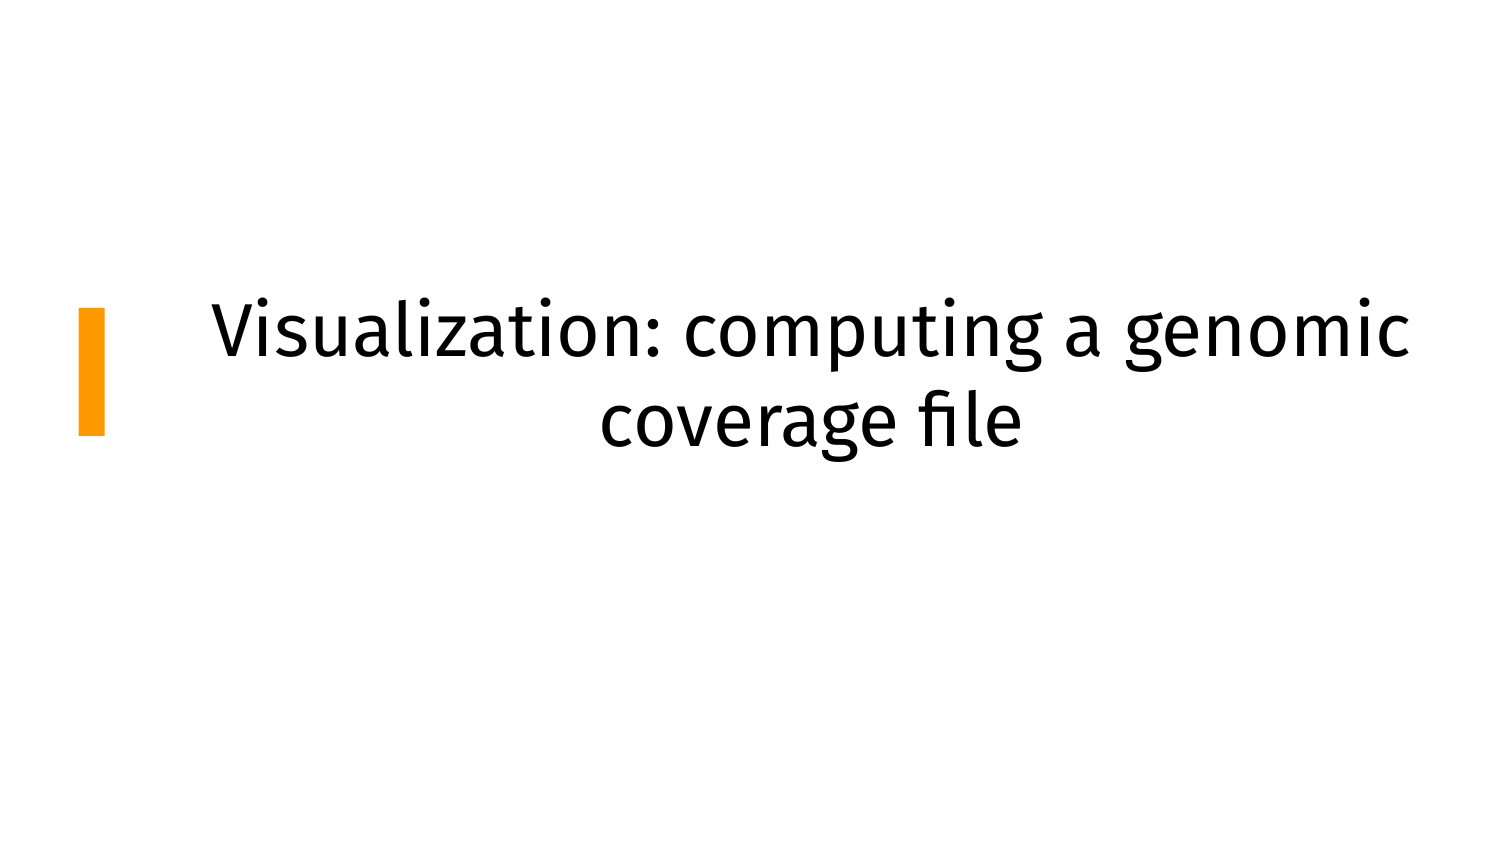

# Visualization: computing a genomic coverage file